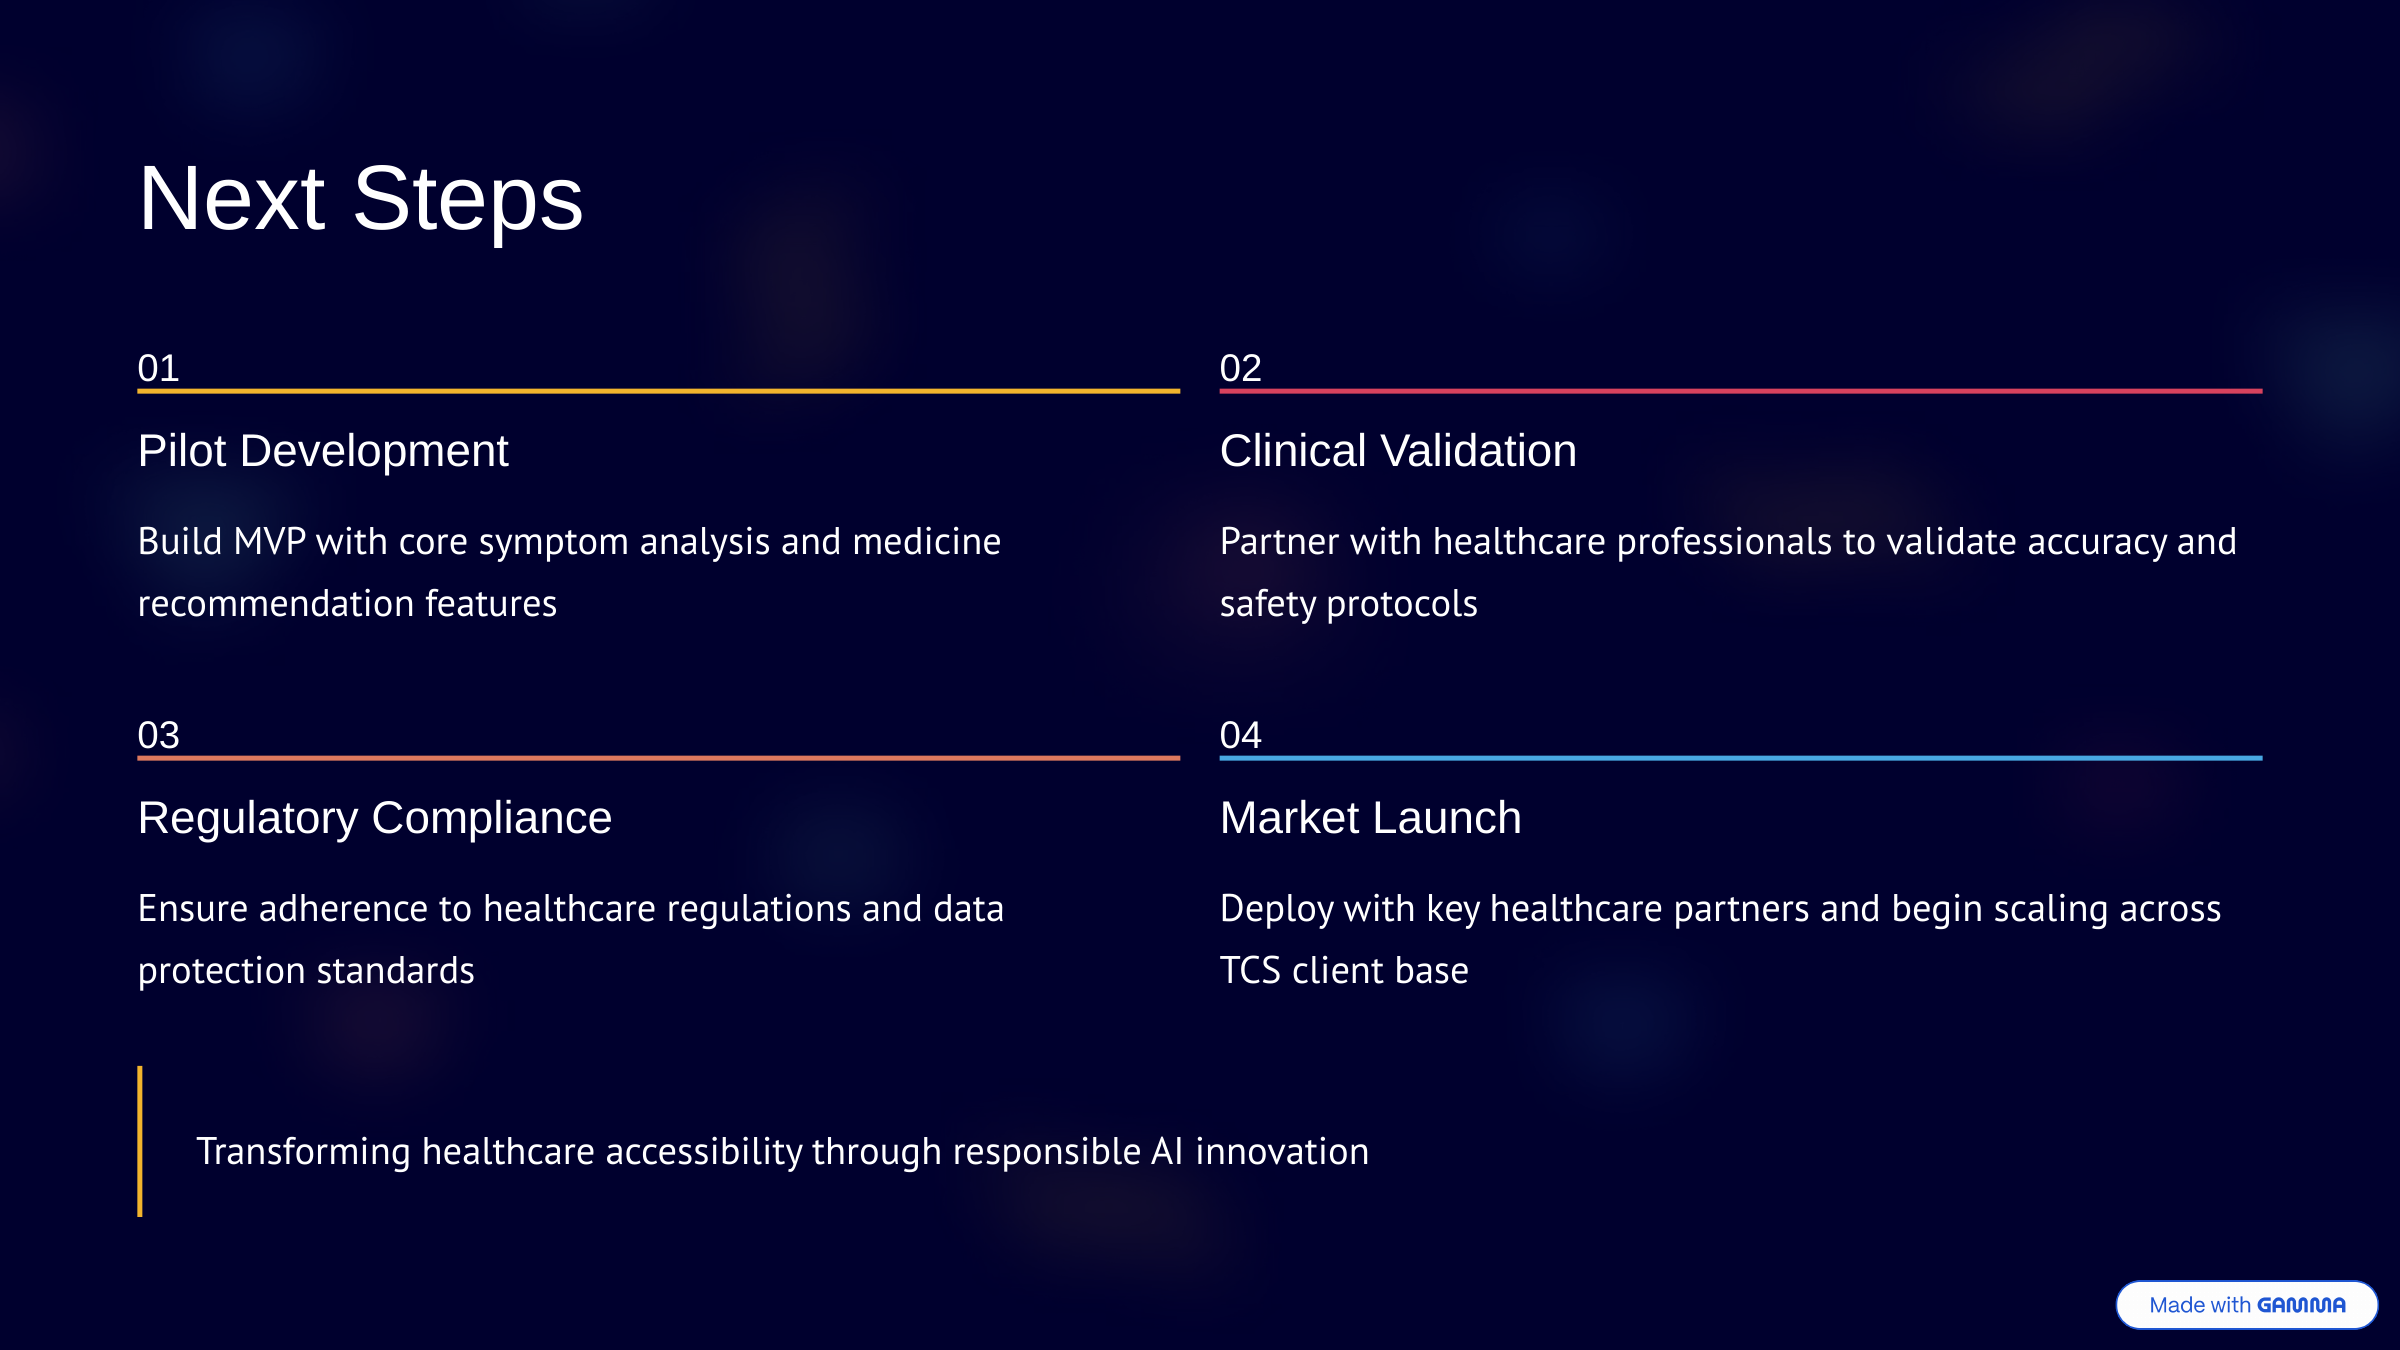

Next Steps
01
02

Pilot Development
Clinical Validation
Build MVP with core symptom analysis and medicine recommendation features
Partner with healthcare professionals to validate accuracy and safety protocols
03
04

Regulatory Compliance
Market Launch
Ensure adherence to healthcare regulations and data protection standards
Deploy with key healthcare partners and begin scaling across TCS client base

Transforming healthcare accessibility through responsible AI innovation